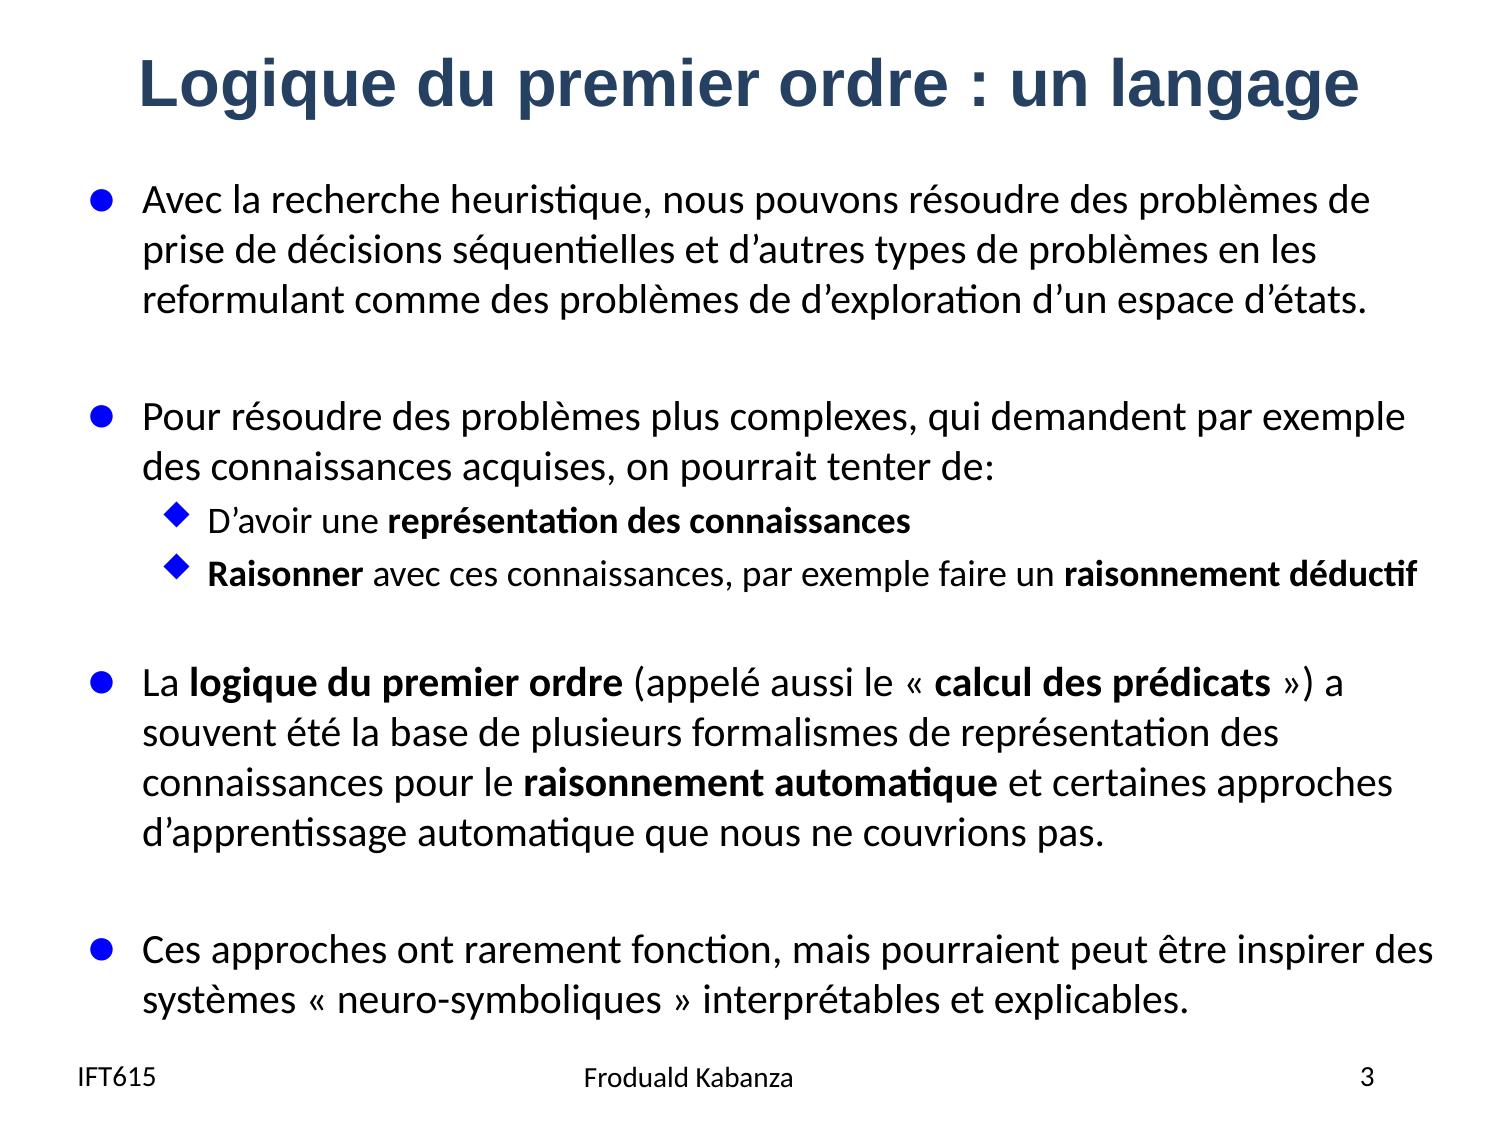

# Logique du premier ordre : un langage
Avec la recherche heuristique, nous pouvons résoudre des problèmes de prise de décisions séquentielles et d’autres types de problèmes en les reformulant comme des problèmes de d’exploration d’un espace d’états.

Pour résoudre des problèmes plus complexes, qui demandent par exemple des connaissances acquises, on pourrait tenter de:
D’avoir une représentation des connaissances
Raisonner avec ces connaissances, par exemple faire un raisonnement déductif

La logique du premier ordre (appelé aussi le « calcul des prédicats ») a souvent été la base de plusieurs formalismes de représentation des connaissances pour le raisonnement automatique et certaines approches d’apprentissage automatique que nous ne couvrions pas.

Ces approches ont rarement fonction, mais pourraient peut être inspirer des systèmes « neuro-symboliques » interprétables et explicables.
IFT615
3
Froduald Kabanza